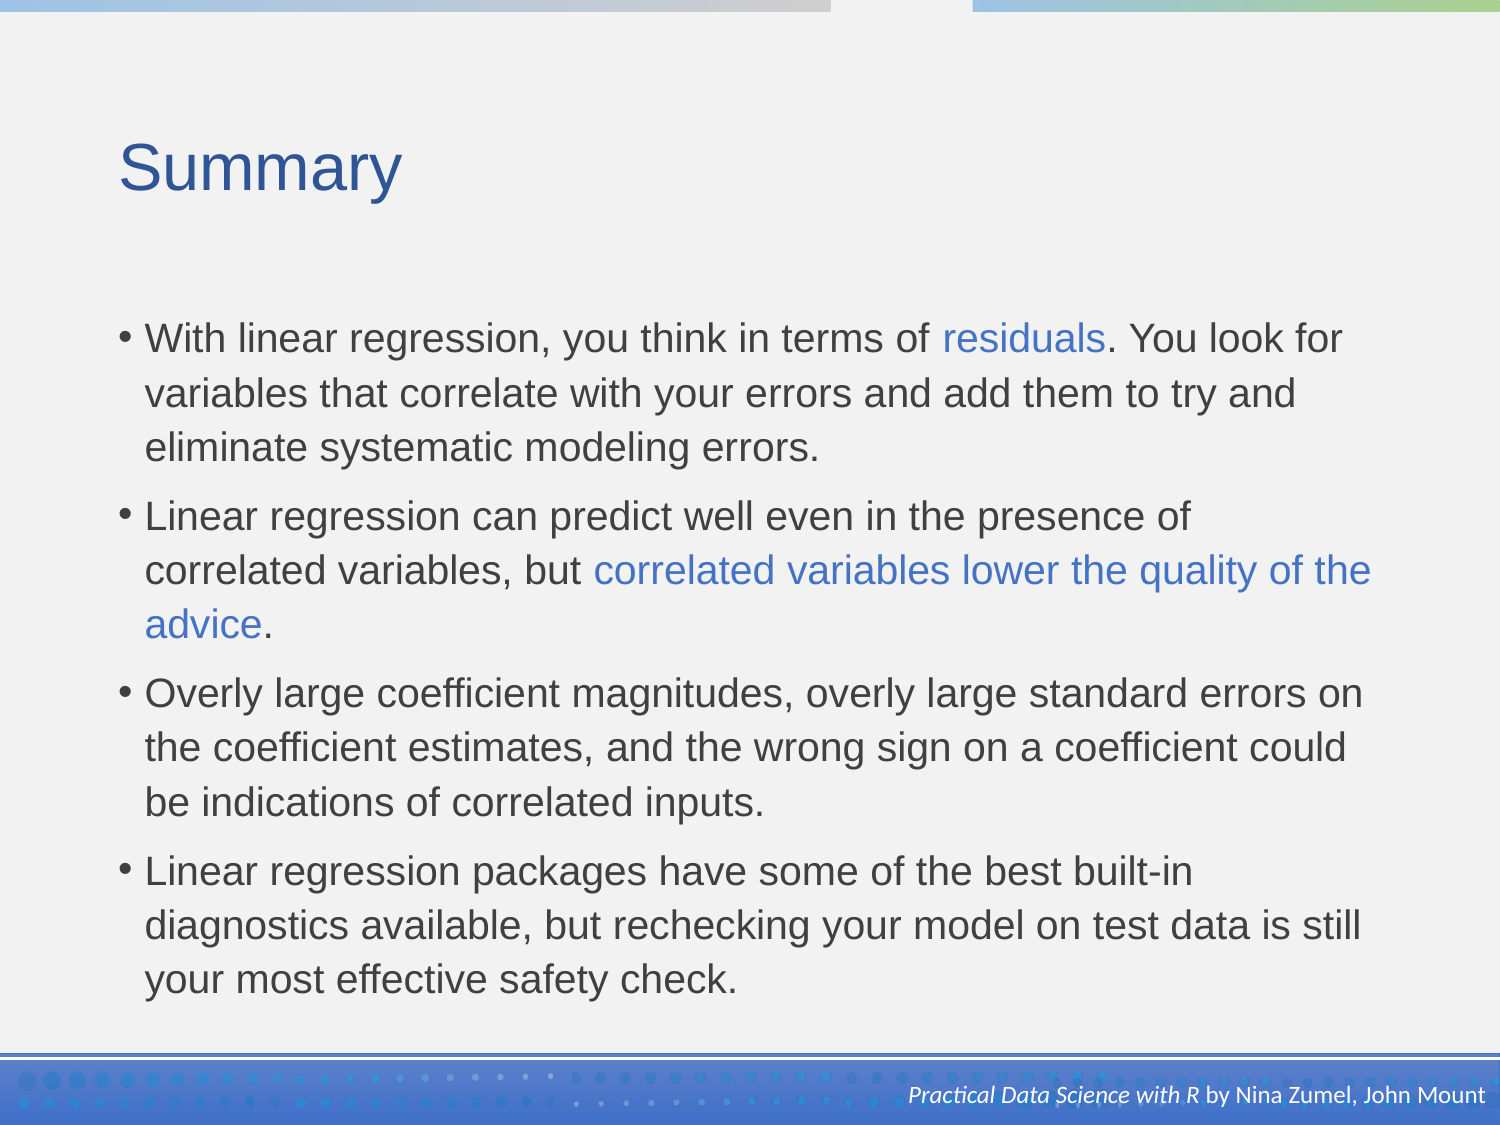

# Summary
With linear regression, you think in terms of residuals. You look for variables that correlate with your errors and add them to try and eliminate systematic modeling errors.
Linear regression can predict well even in the presence of correlated variables, but correlated variables lower the quality of the advice.
Overly large coefficient magnitudes, overly large standard errors on the coefficient estimates, and the wrong sign on a coefficient could be indications of correlated inputs.
Linear regression packages have some of the best built-in diagnostics available, but rechecking your model on test data is still your most effective safety check.
Practical Data Science with R by Nina Zumel, John Mount